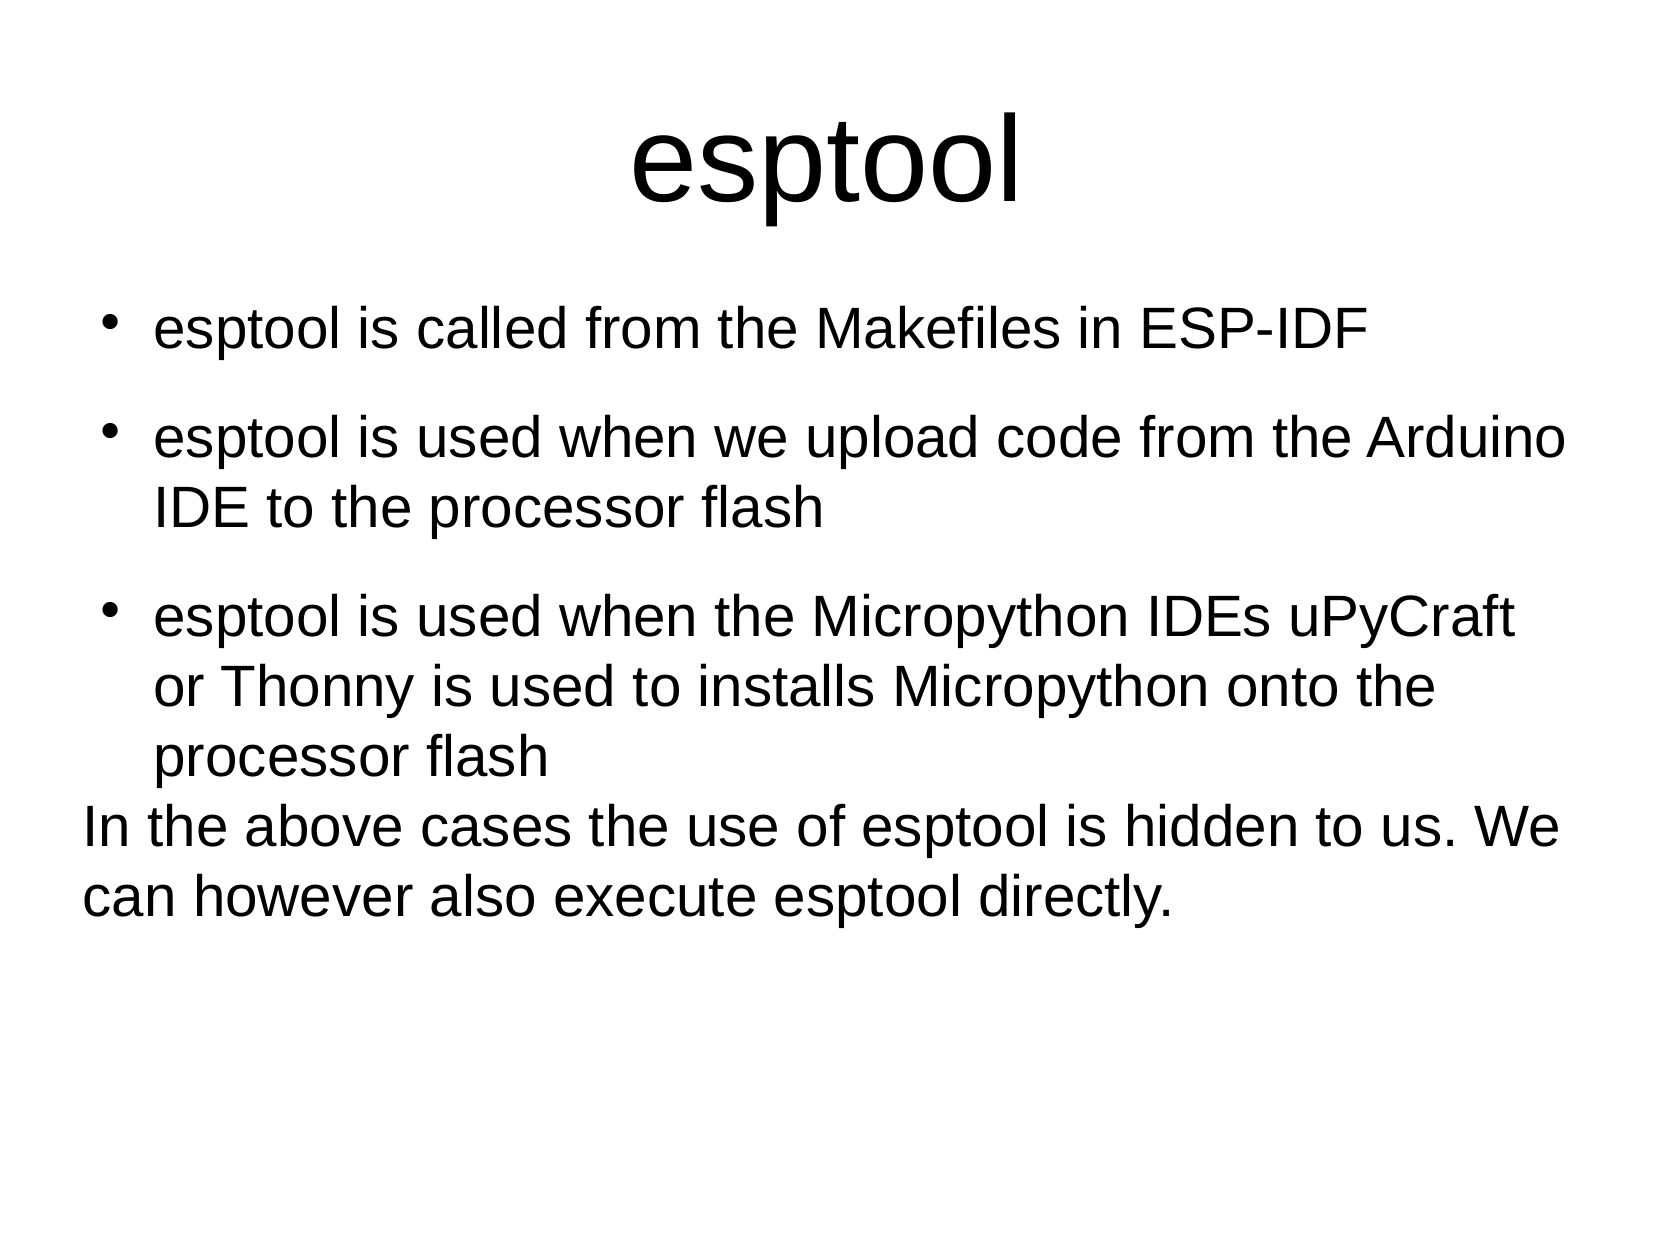

esptool
esptool is called from the Makefiles in ESP-IDF
esptool is used when we upload code from the Arduino IDE to the processor flash
esptool is used when the Micropython IDEs uPyCraft or Thonny is used to installs Micropython onto the processor flash
In the above cases the use of esptool is hidden to us. We can however also execute esptool directly.